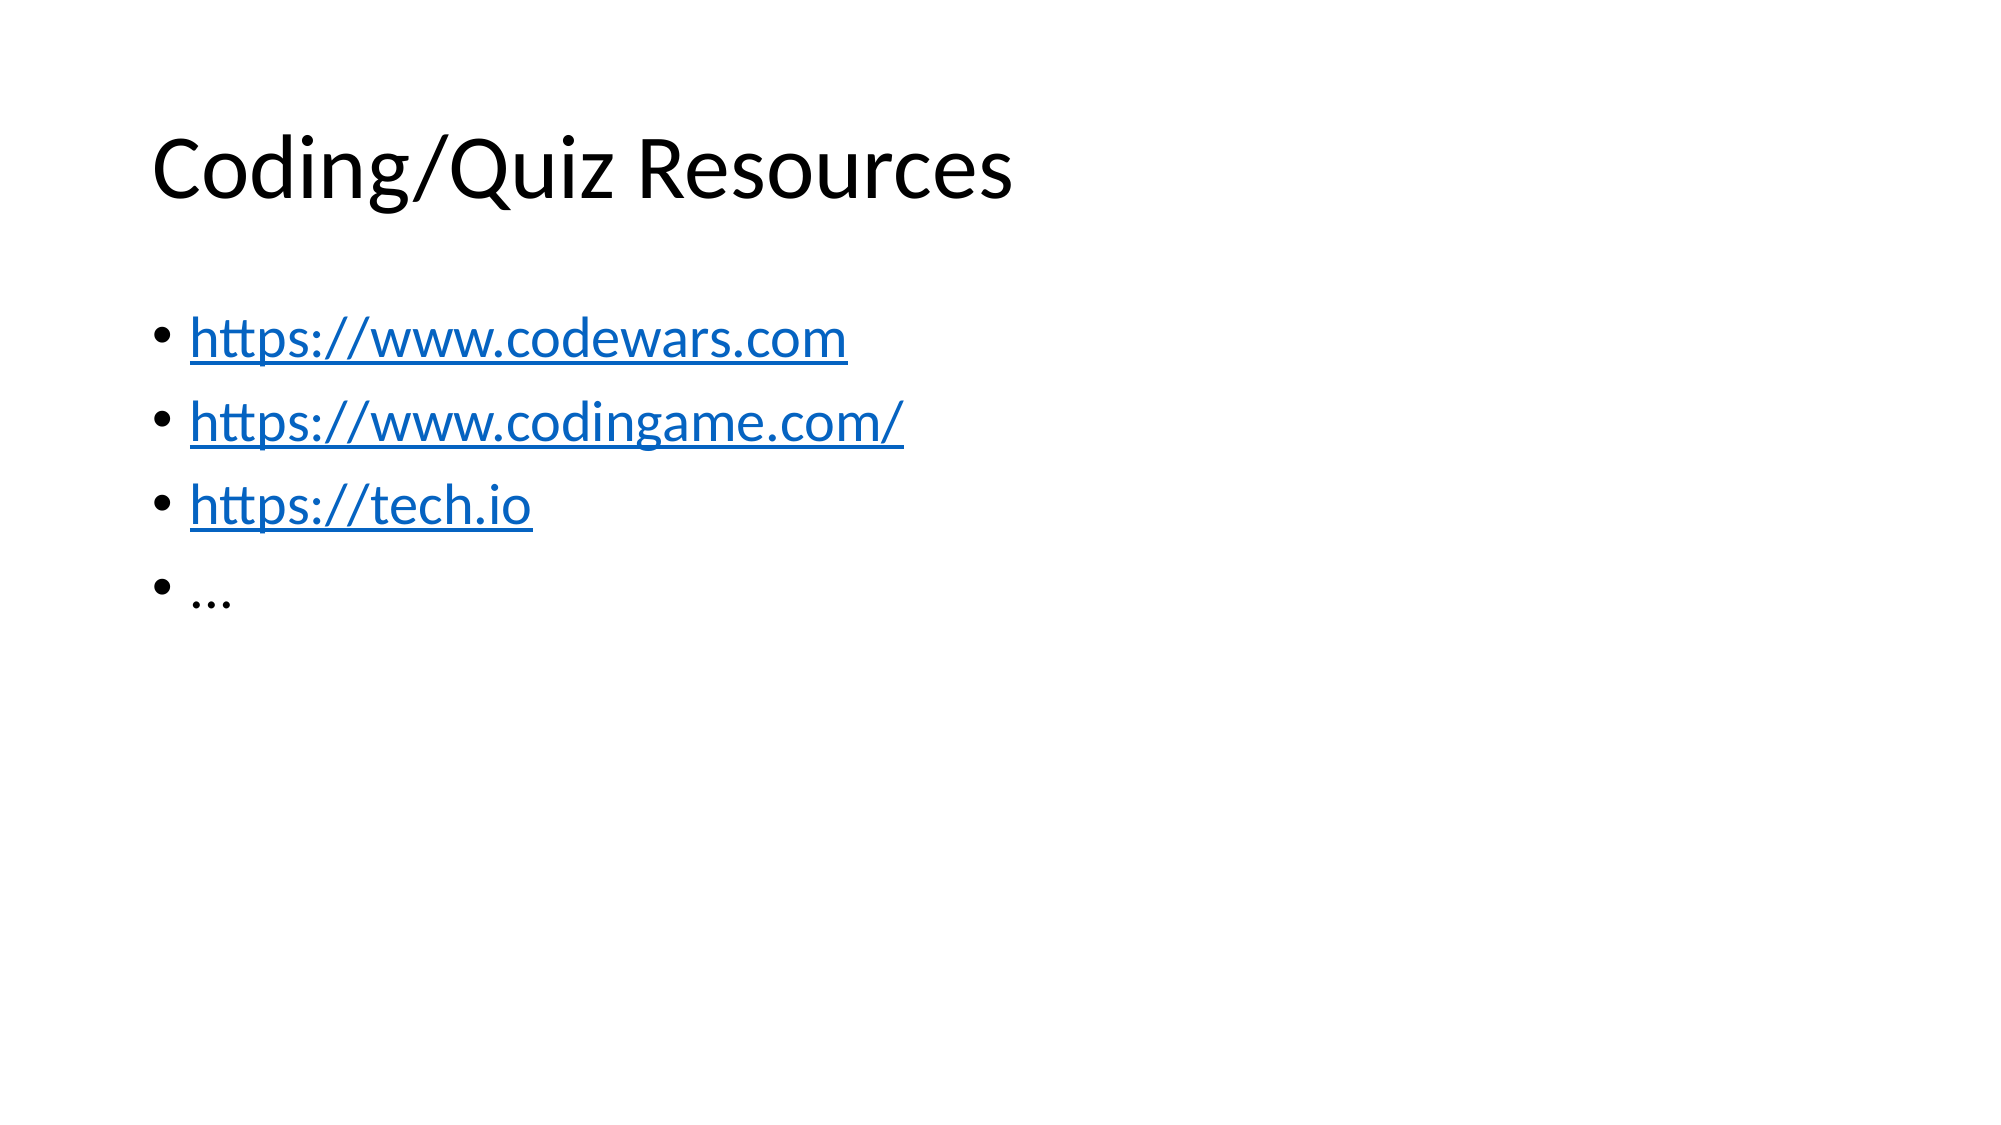

# Coding/Quiz Resources
https://www.codewars.com
https://www.codingame.com/
https://tech.io
...